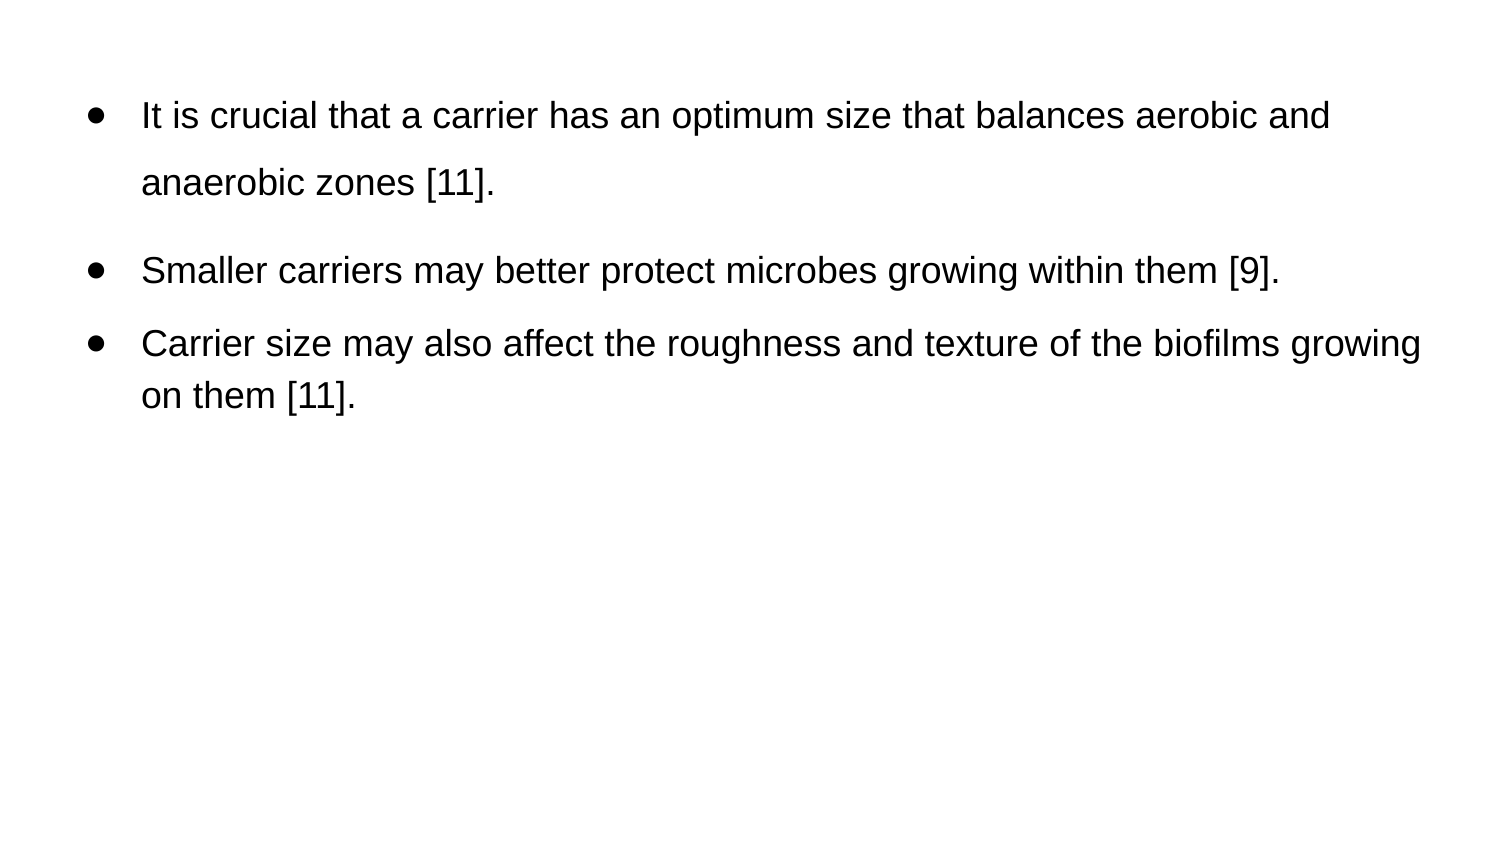

It is crucial that a carrier has an optimum size that balances aerobic and anaerobic zones [11].
Smaller carriers may better protect microbes growing within them [9].
Carrier size may also affect the roughness and texture of the biofilms growing on them [11].